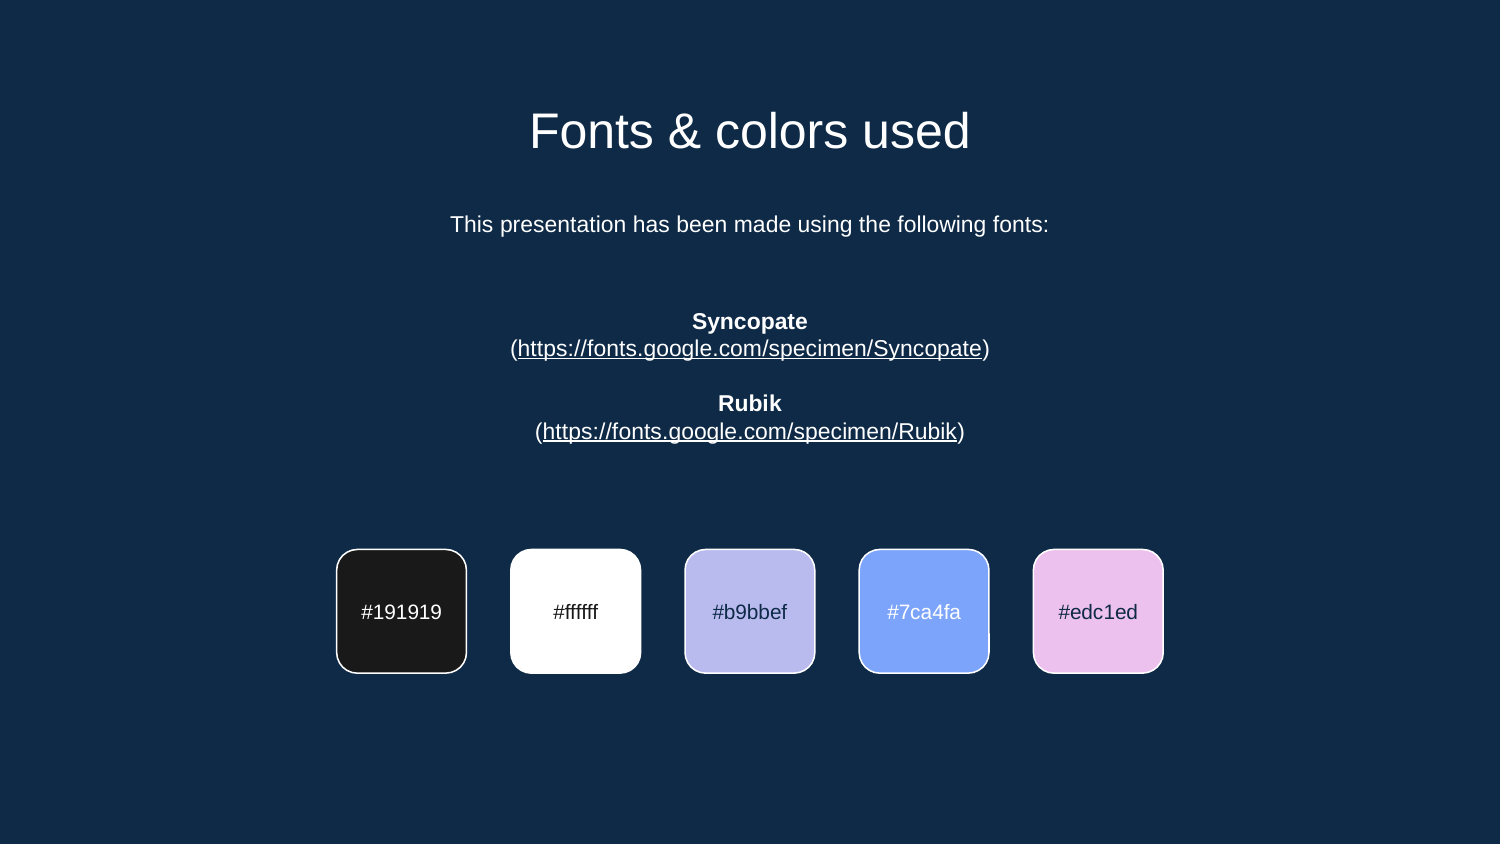

# Fonts & colors used
This presentation has been made using the following fonts:

Syncopate
(https://fonts.google.com/specimen/Syncopate)

Rubik
(https://fonts.google.com/specimen/Rubik)

#191919
#ffffff
#b9bbef
#7ca4fa
#edc1ed